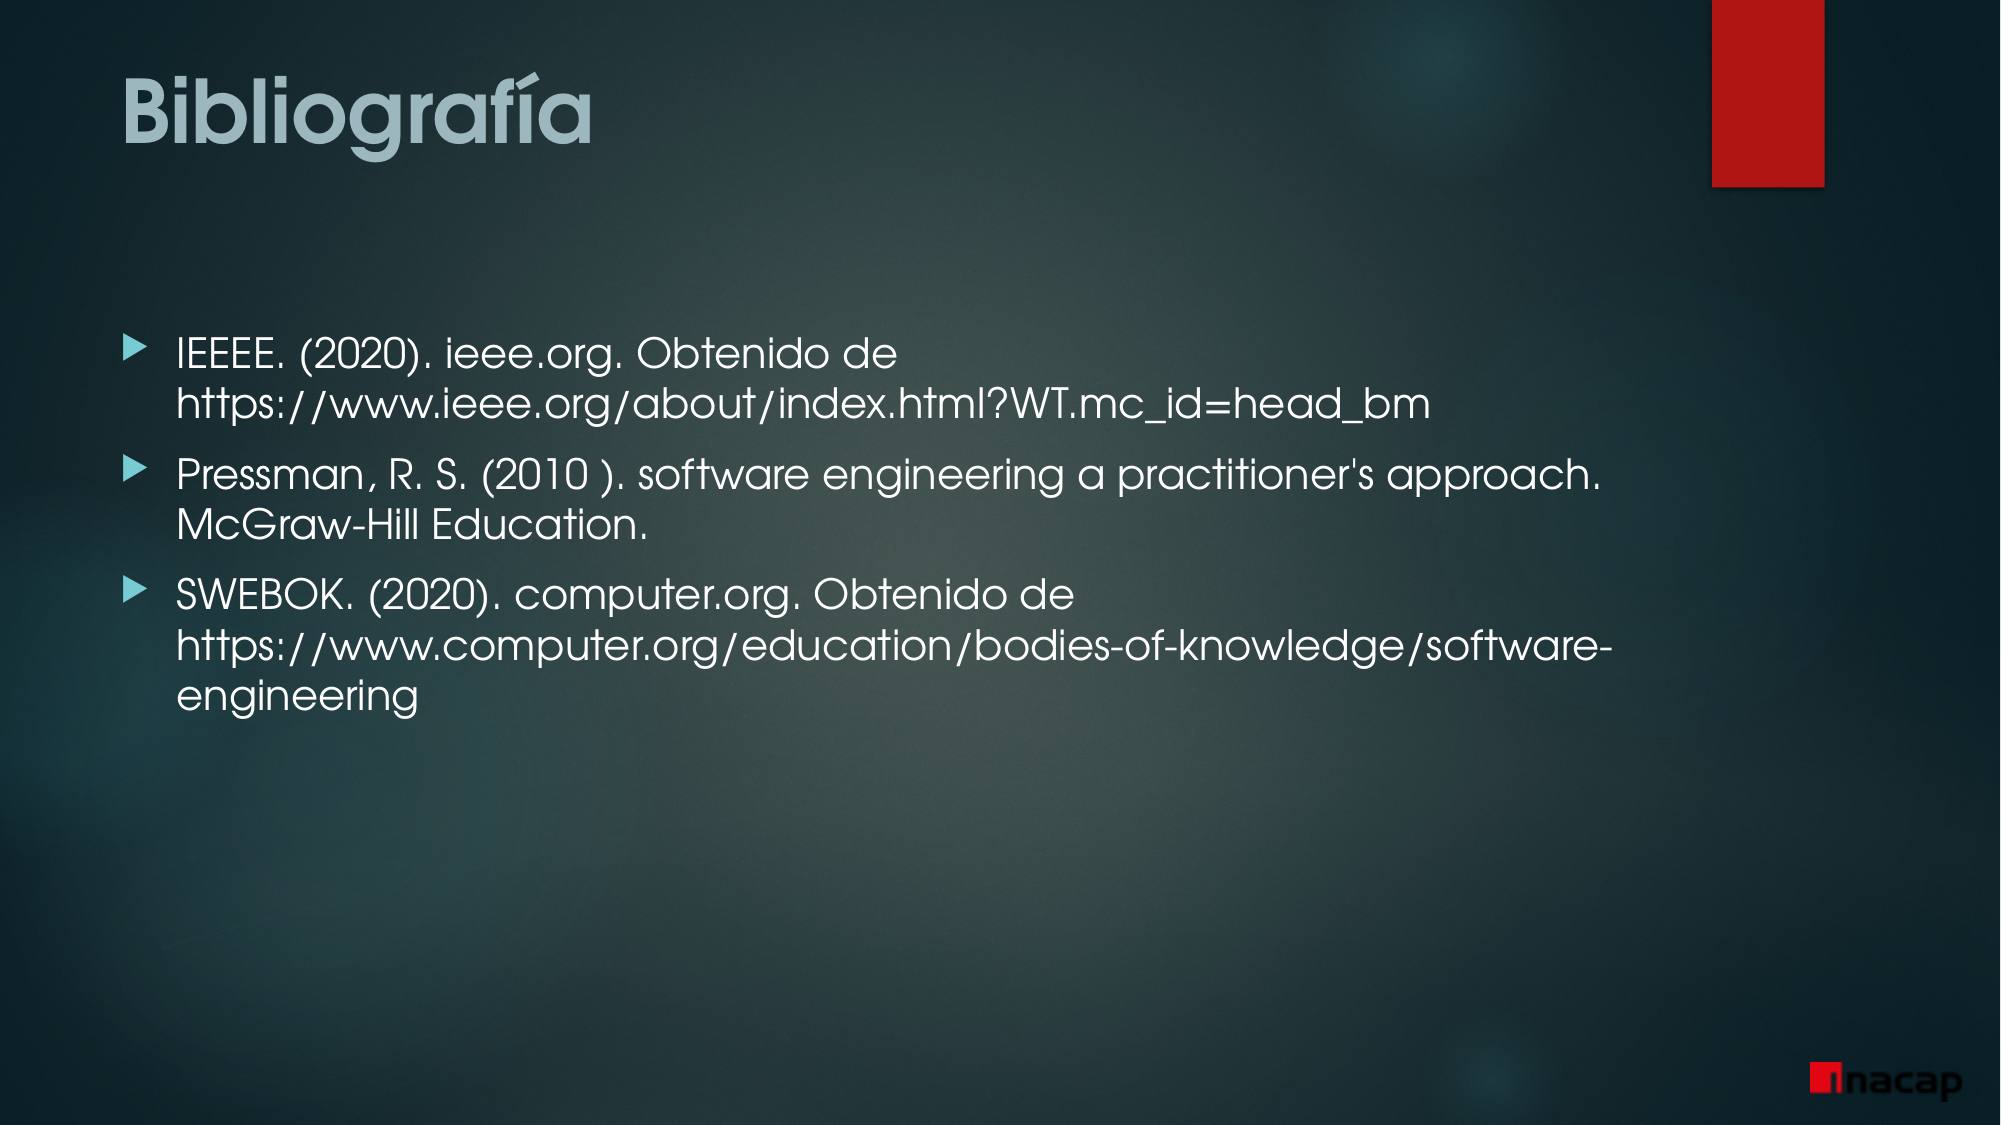

# Bibliografía
IEEEE. (2020). ieee.org. Obtenido de https://www.ieee.org/about/index.html?WT.mc_id=head_bm
Pressman, R. S. (2010 ). software engineering a practitioner's approach. McGraw-Hill Education.
SWEBOK. (2020). computer.org. Obtenido de https://www.computer.org/education/bodies-of-knowledge/software-engineering